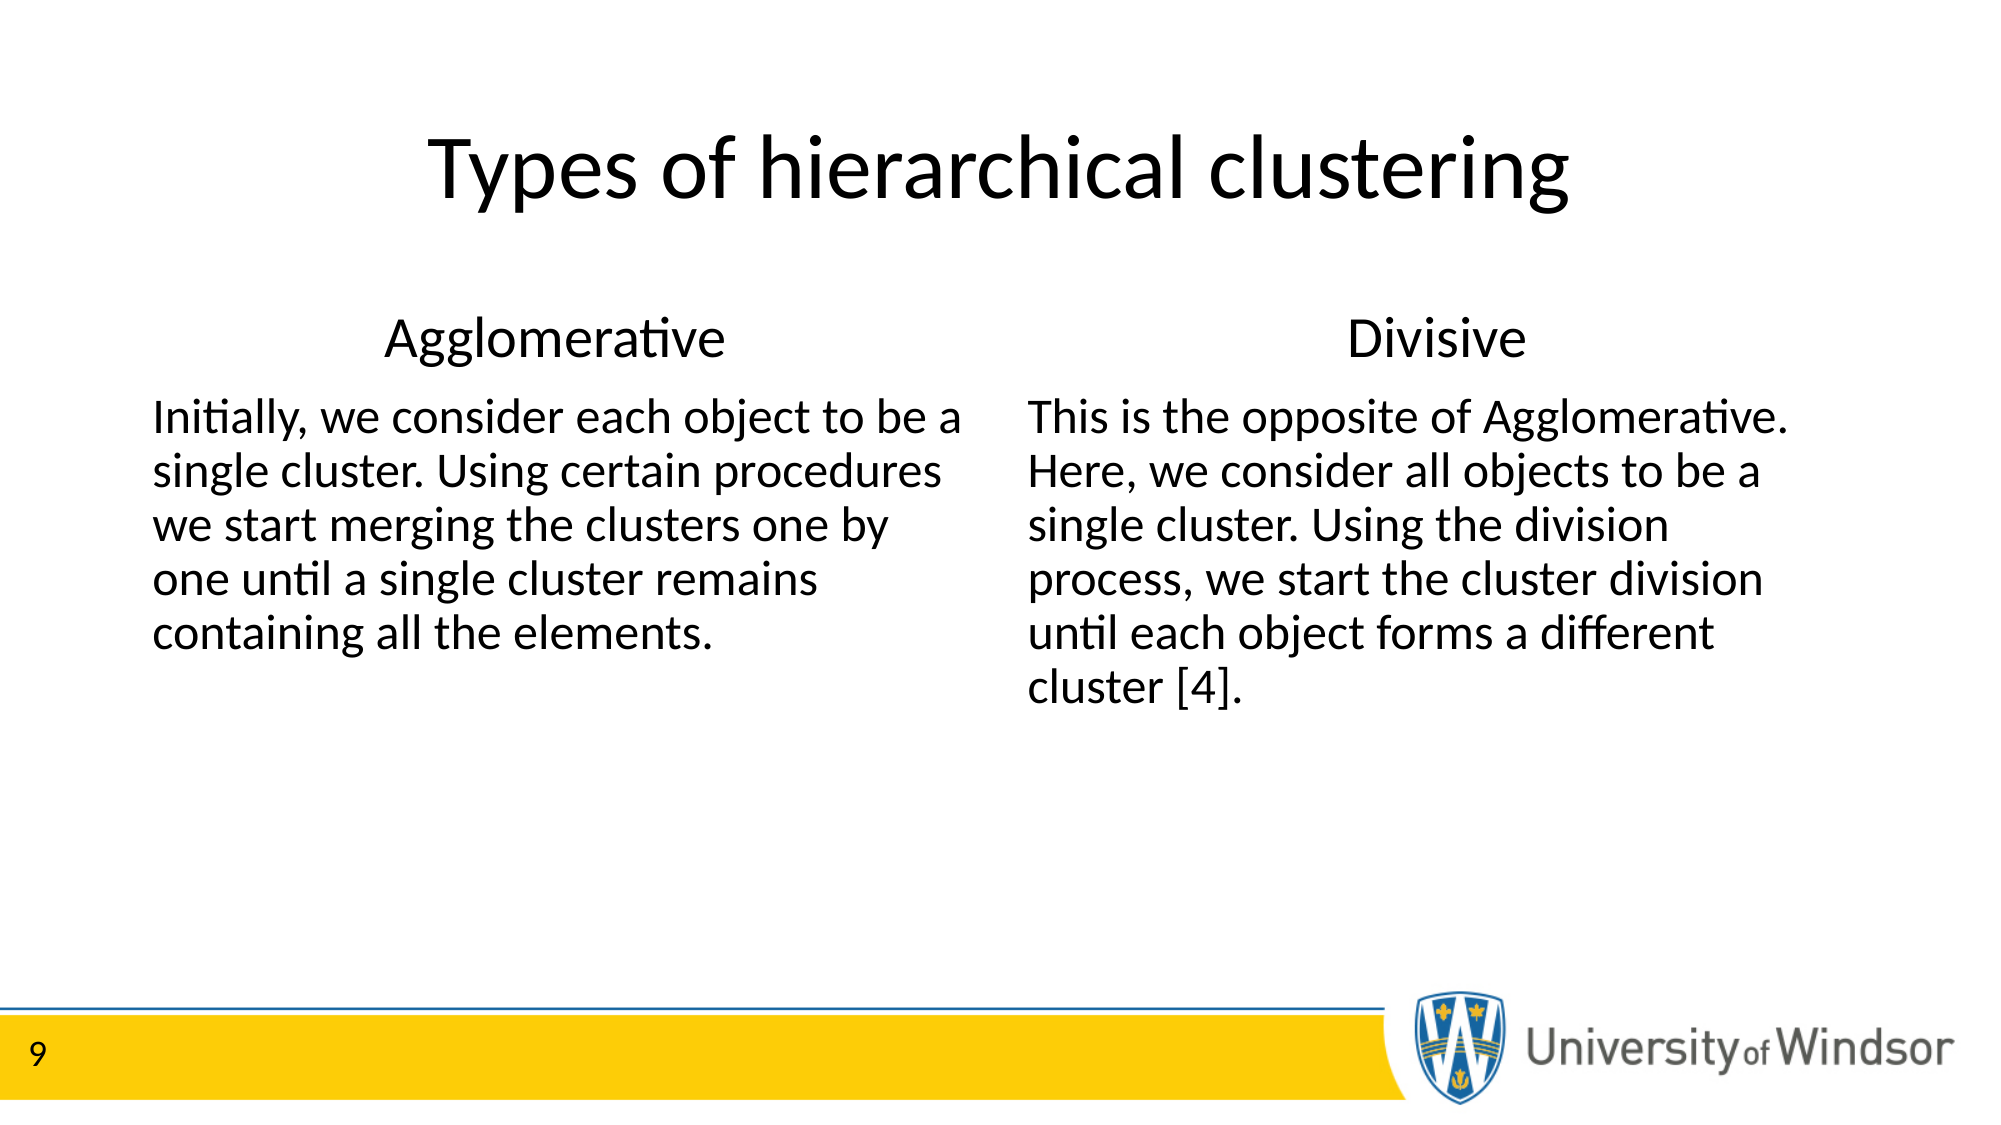

# Types of hierarchical clustering
Agglomerative
Initially, we consider each object to be a single cluster. Using certain procedures we start merging the clusters one by one until a single cluster remains containing all the elements.
Divisive
This is the opposite of Agglomerative. Here, we consider all objects to be a single cluster. Using the division process, we start the cluster division until each object forms a different cluster [4].

9